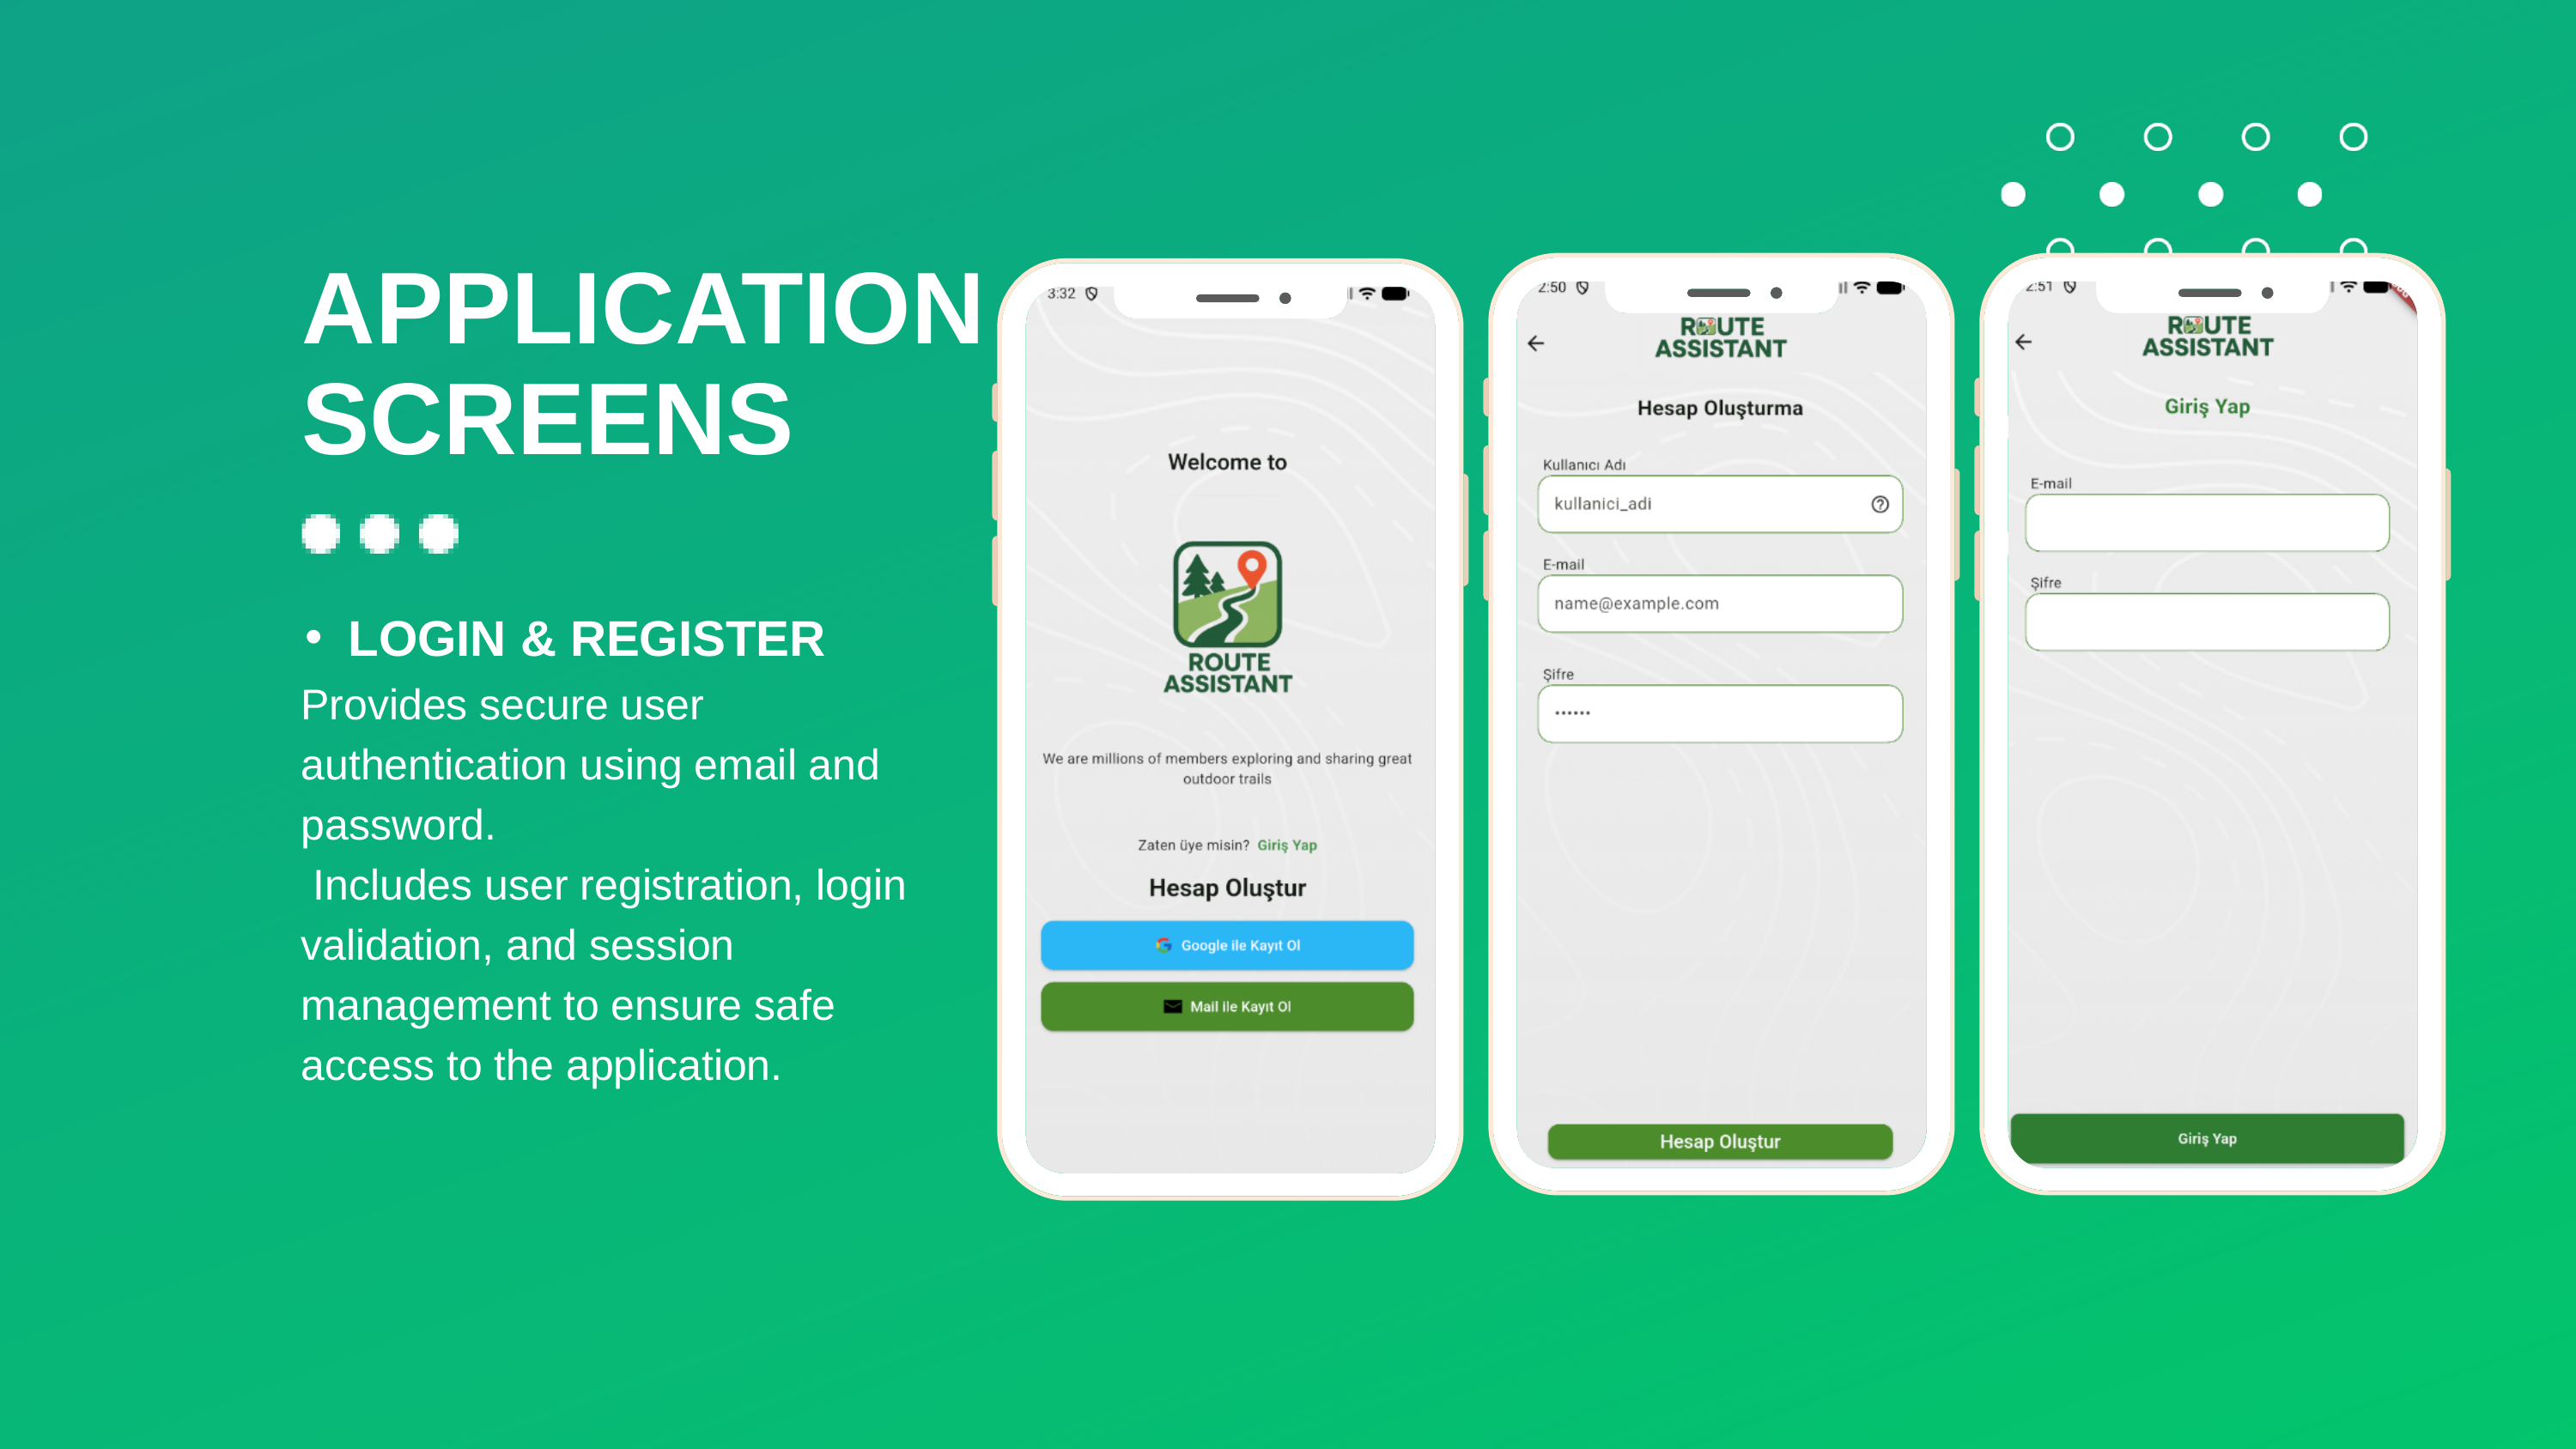

APPLICATION SCREENS

LOGIN & REGISTER
Provides secure user authentication using email and password.
 Includes user registration, login validation, and session management to ensure safe access to the application.